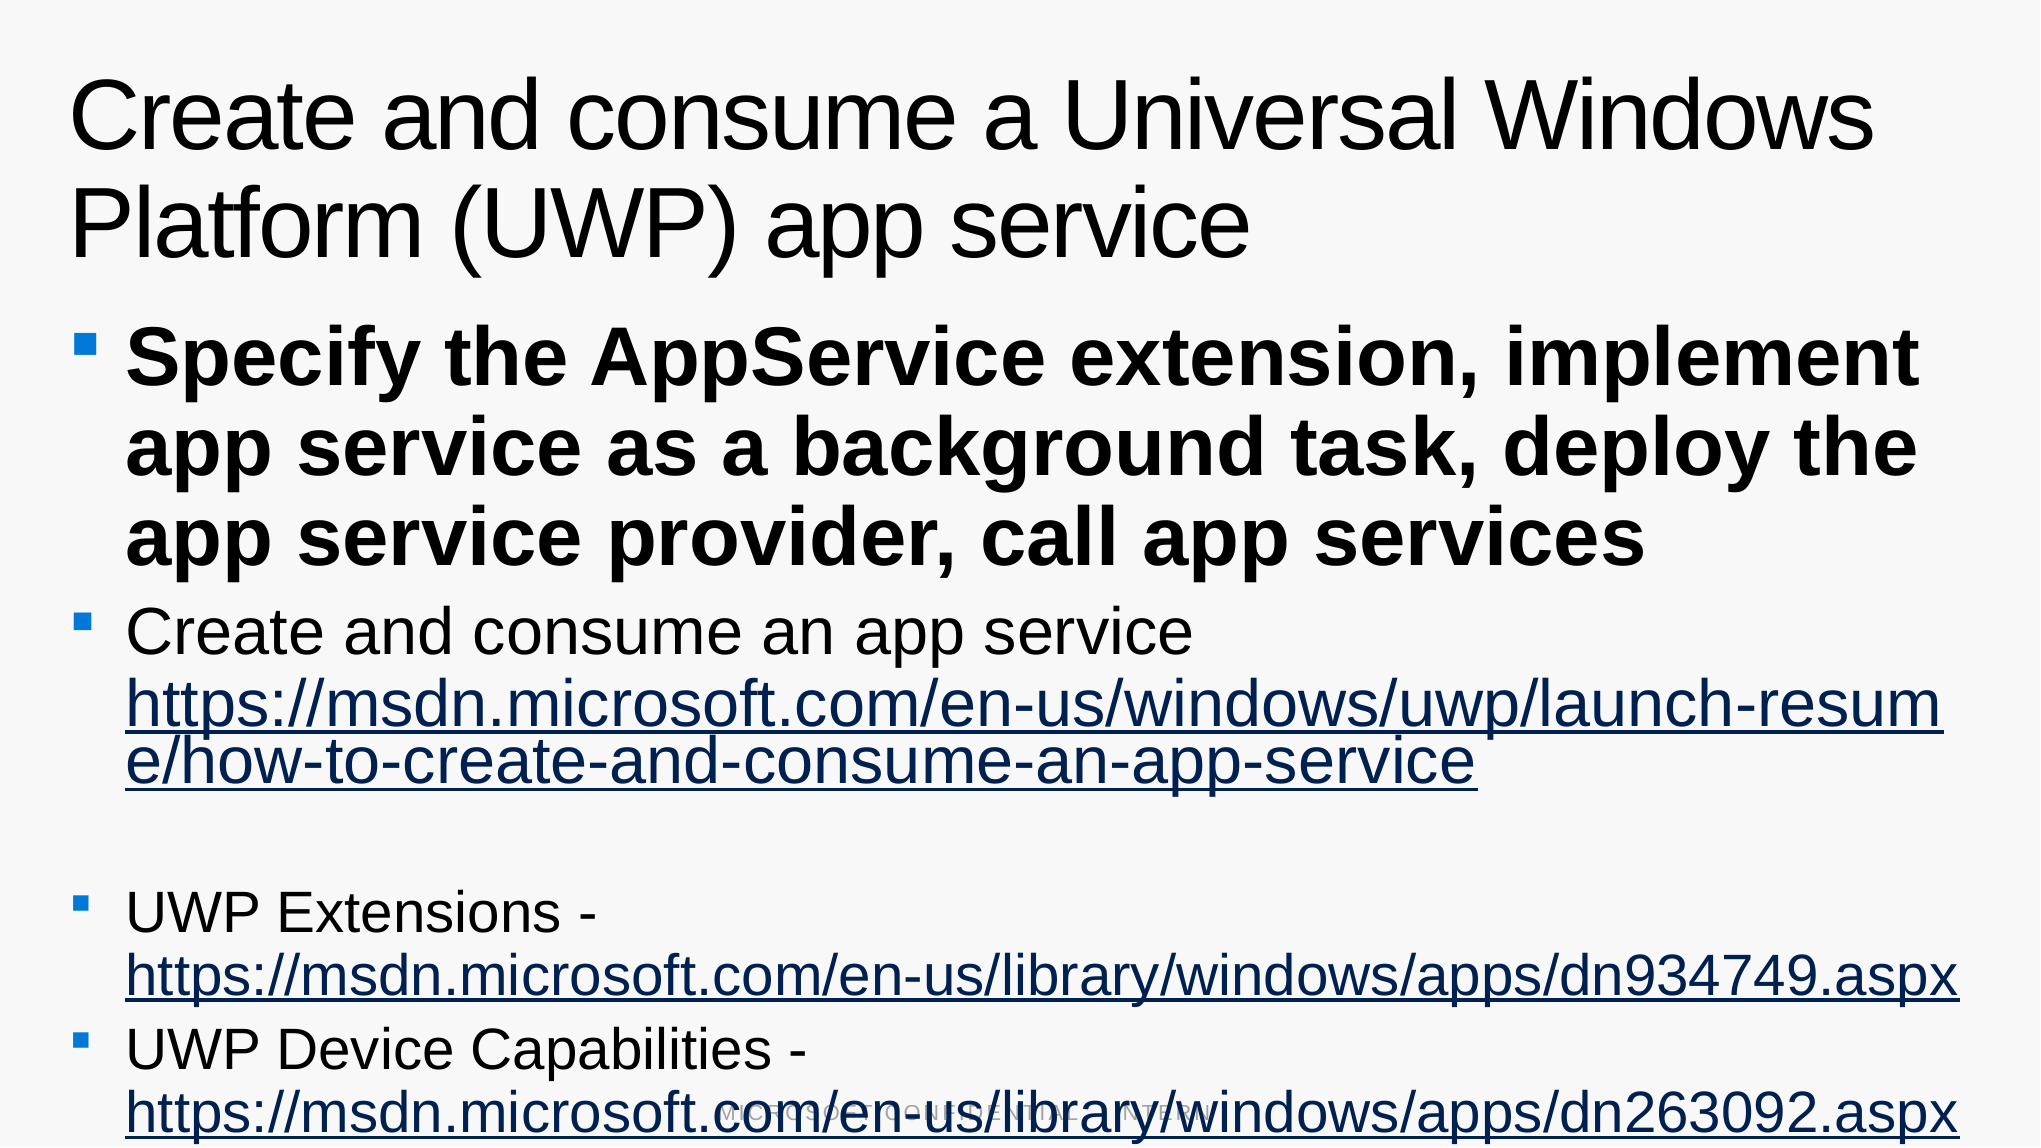

# Create and consume a Universal Windows Platform (UWP) app service
Specify the AppService extension, implement app service as a background task, deploy the app service provider, call app services
Create and consume an app service https://msdn.microsoft.com/en-us/windows/uwp/launch-resume/how-to-create-and-consume-an-app-service
UWP Extensions - https://msdn.microsoft.com/en-us/library/windows/apps/dn934749.aspx
UWP Device Capabilities - https://msdn.microsoft.com/en-us/library/windows/apps/dn263092.aspx